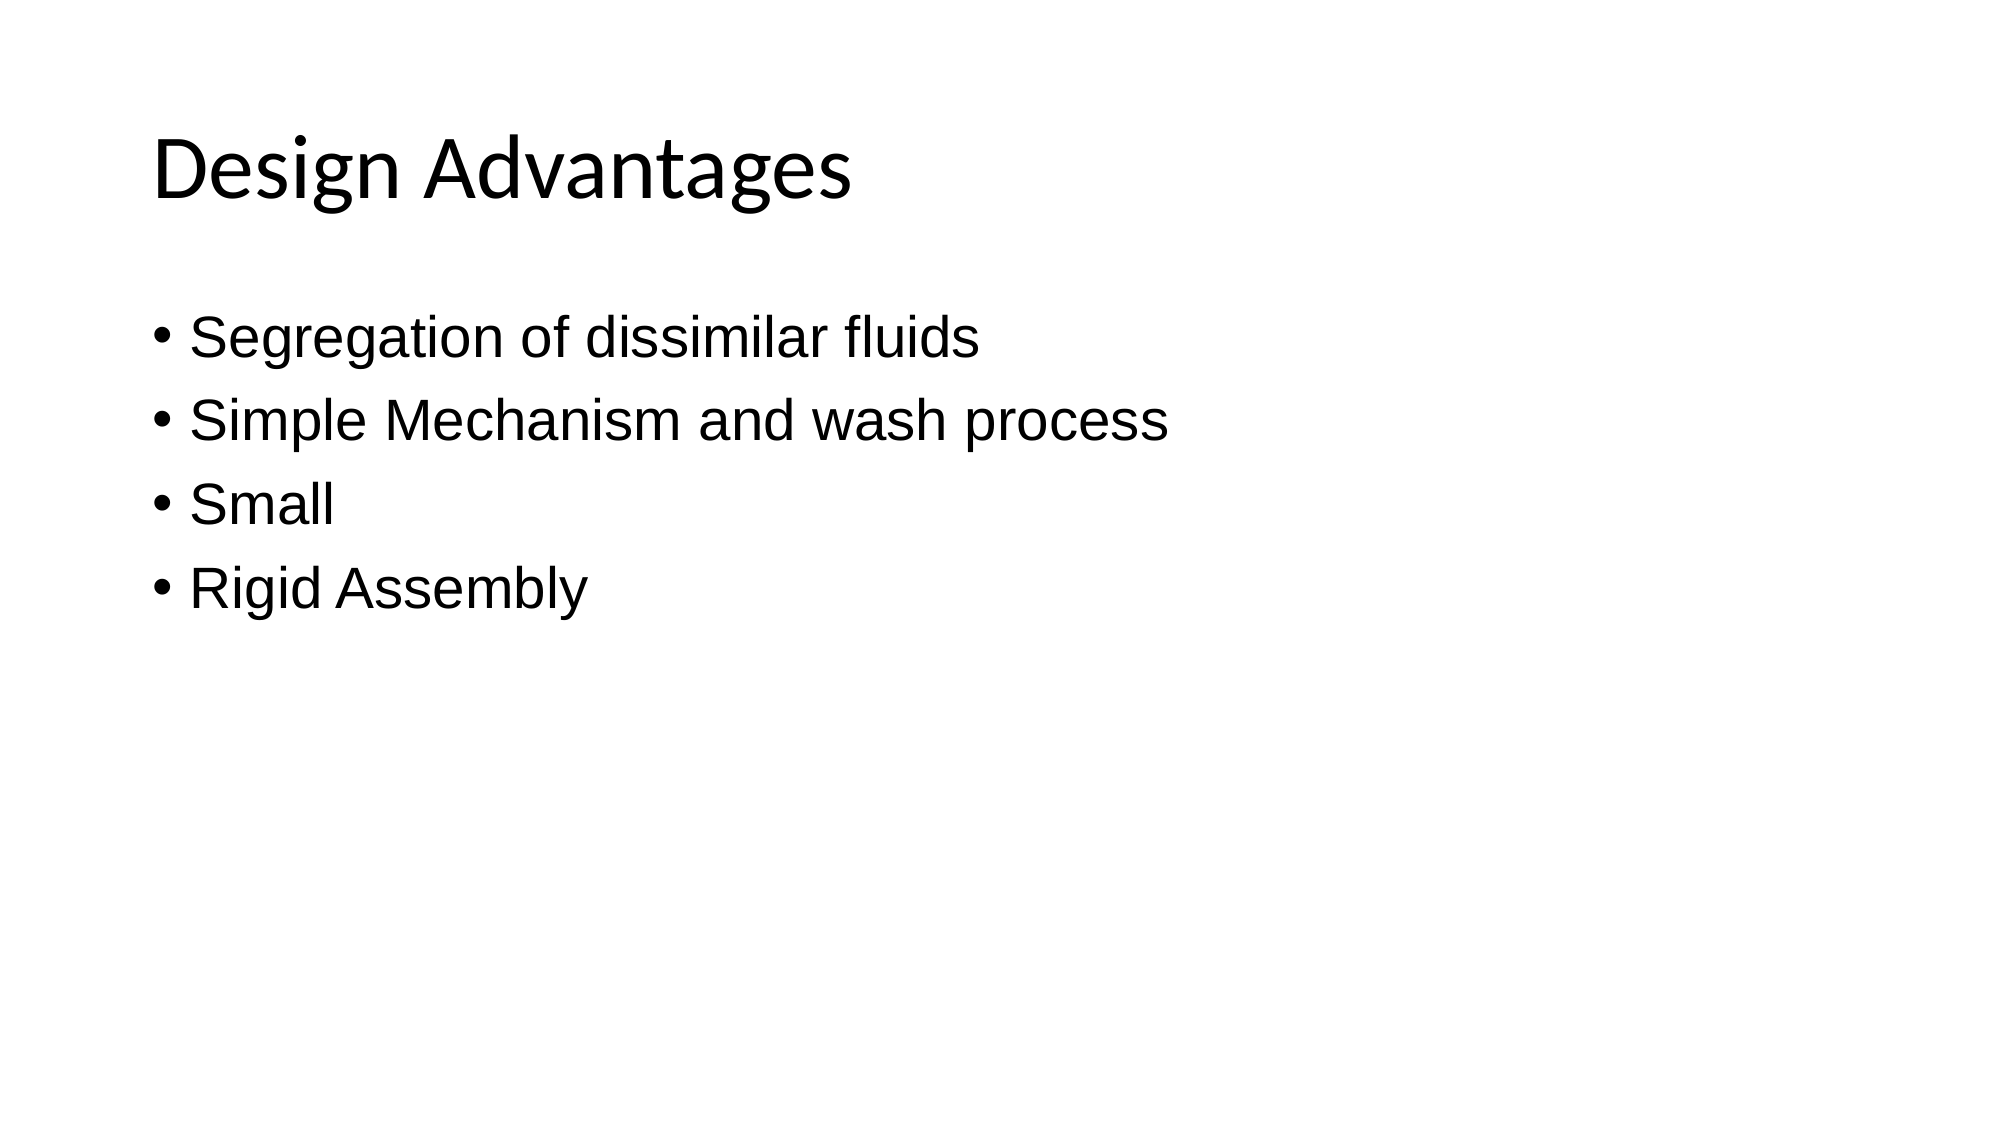

# Design Advantages
Segregation of dissimilar fluids
Simple Mechanism and wash process
Small
Rigid Assembly